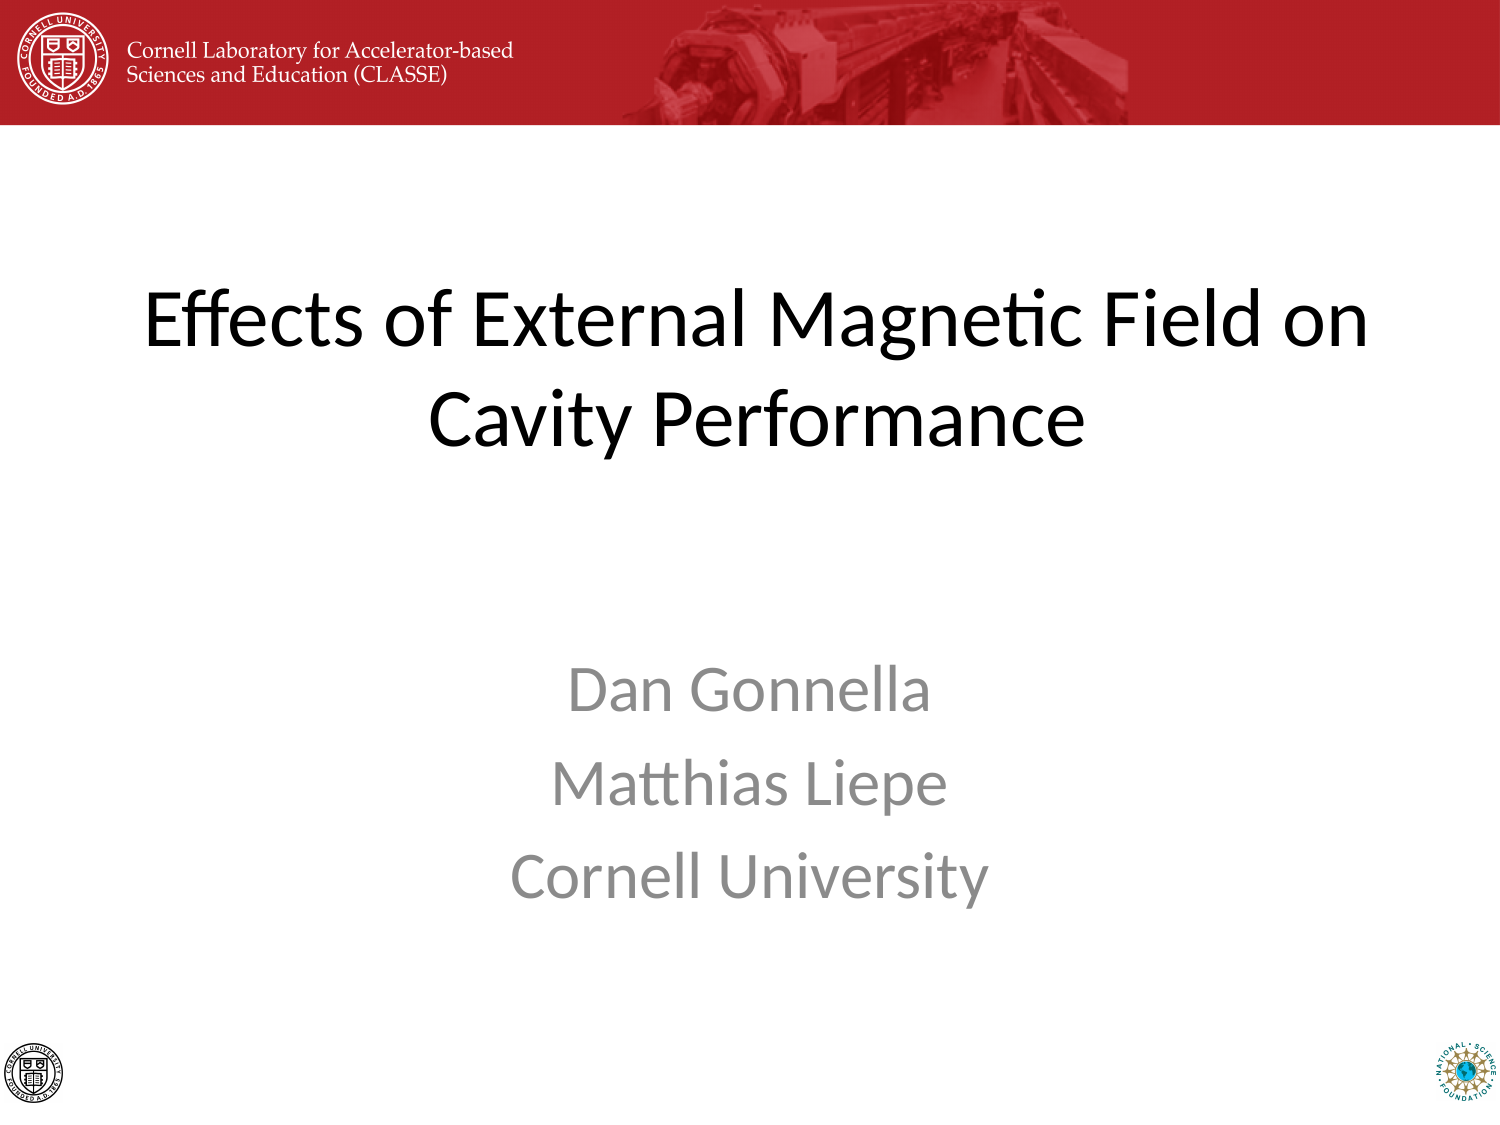

# Effects of External Magnetic Field on Cavity Performance
Dan Gonnella
Matthias Liepe
Cornell University